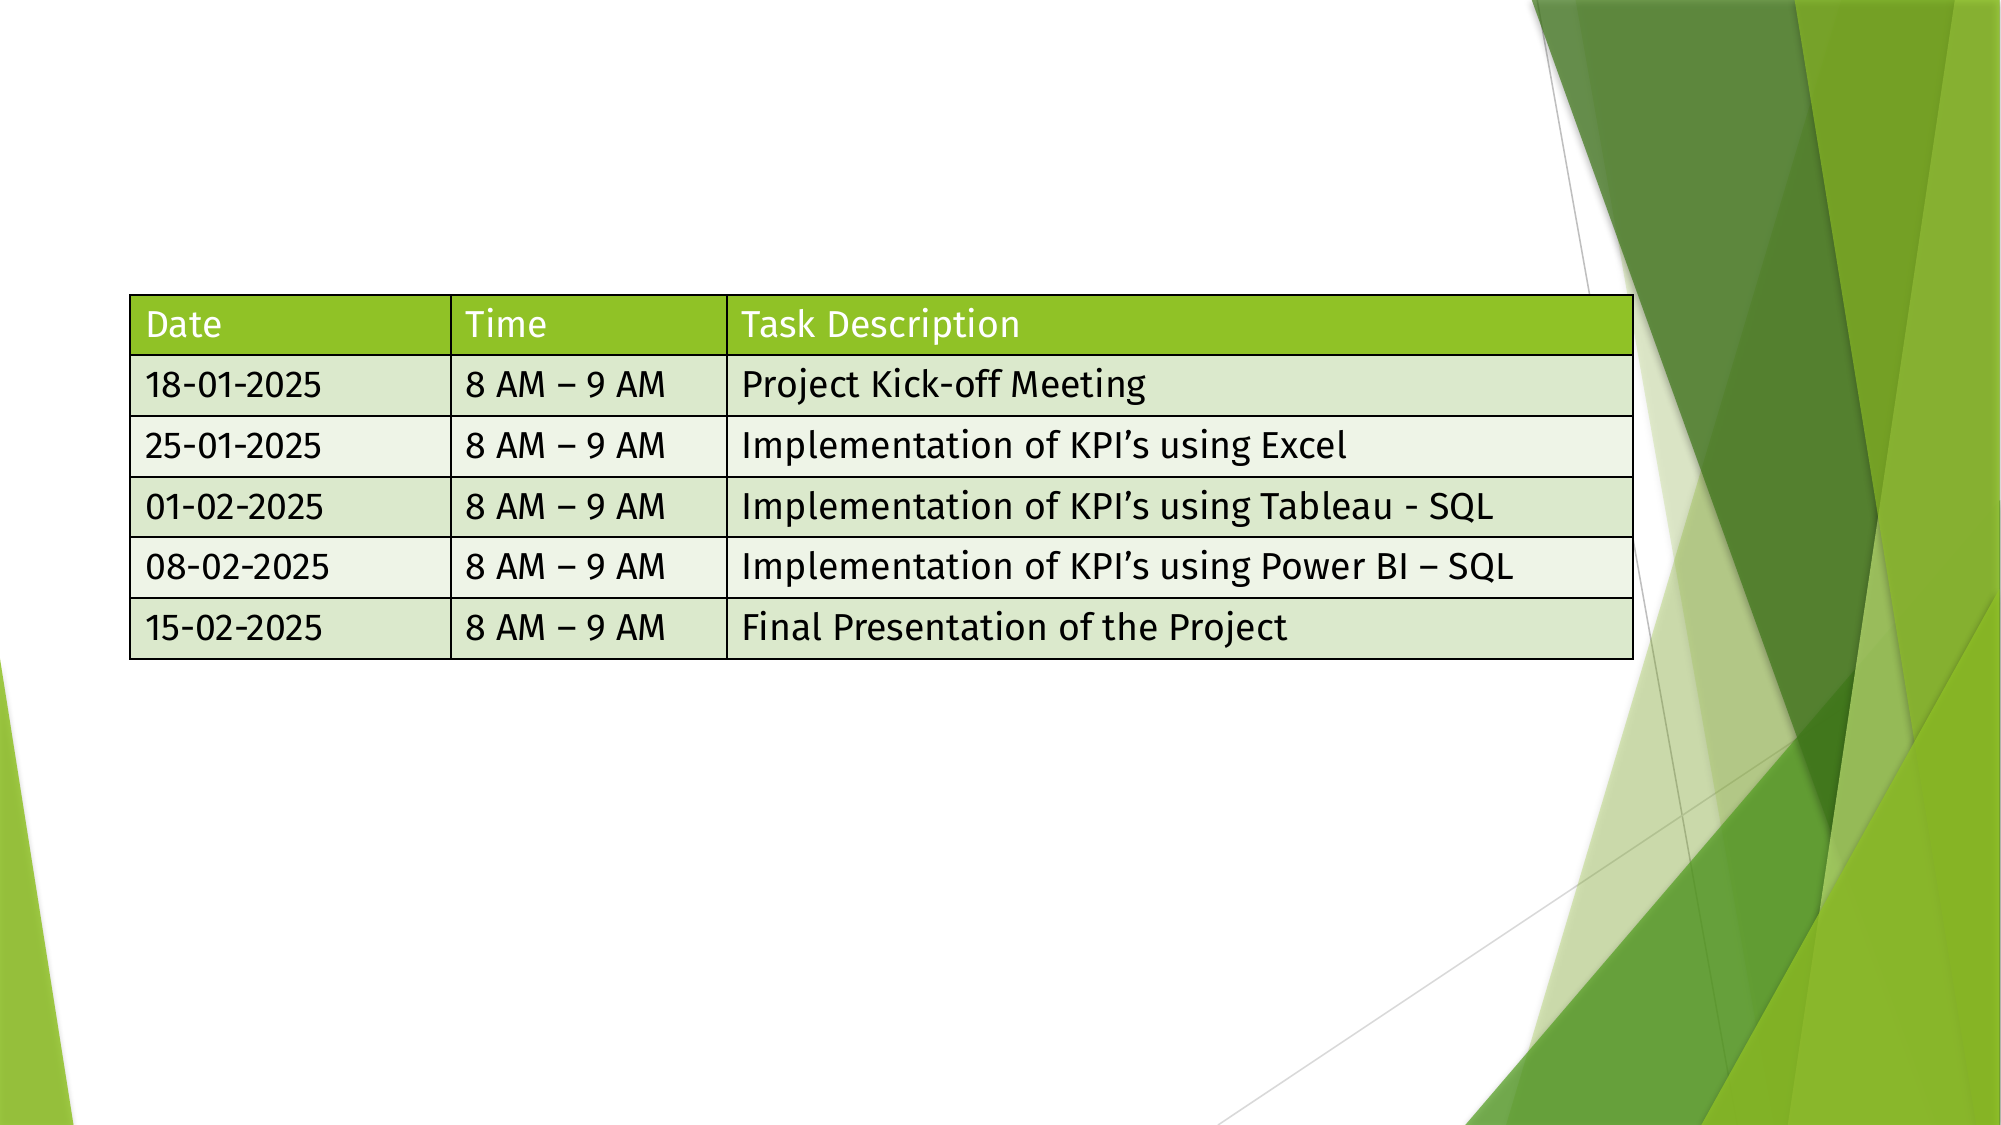

| Date | Time | Task Description |
| --- | --- | --- |
| 18-01-2025 | 8 AM – 9 AM | Project Kick-off Meeting |
| 25-01-2025 | 8 AM – 9 AM | Implementation of KPI’s using Excel |
| 01-02-2025 | 8 AM – 9 AM | Implementation of KPI’s using Tableau - SQL |
| 08-02-2025 | 8 AM – 9 AM | Implementation of KPI’s using Power BI – SQL |
| 15-02-2025 | 8 AM – 9 AM | Final Presentation of the Project |